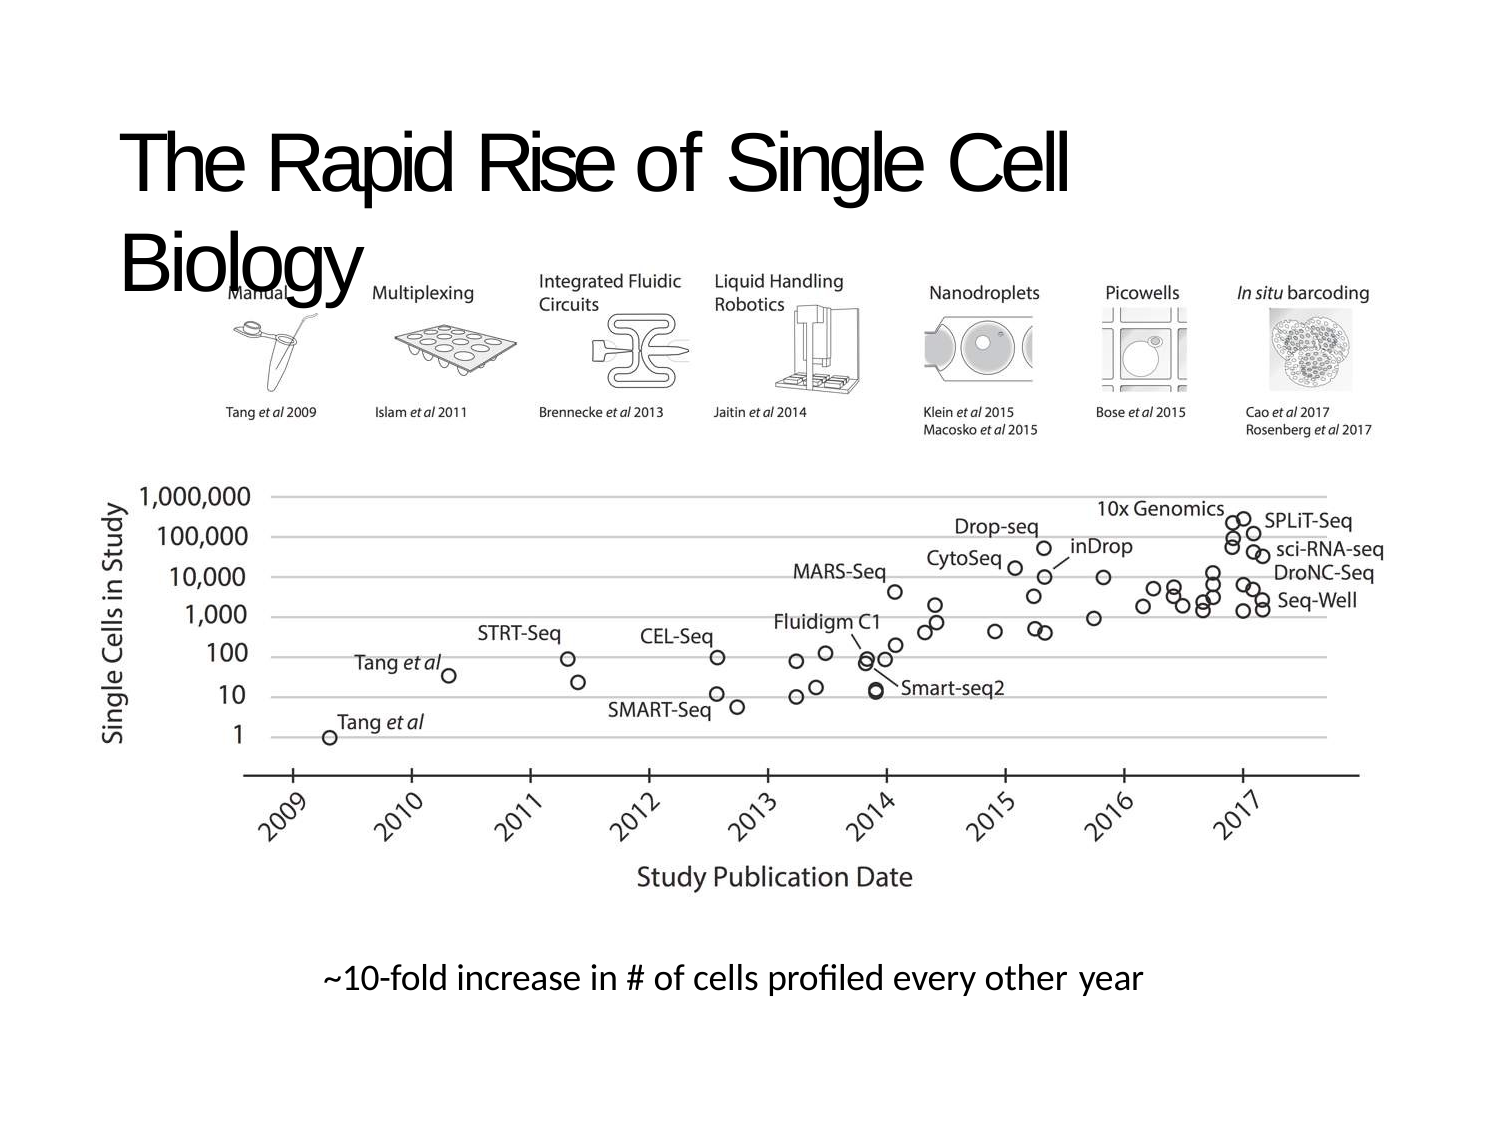

# The Rapid Rise of Single Cell Biology

~10-fold increase in # of cells profiled every other year